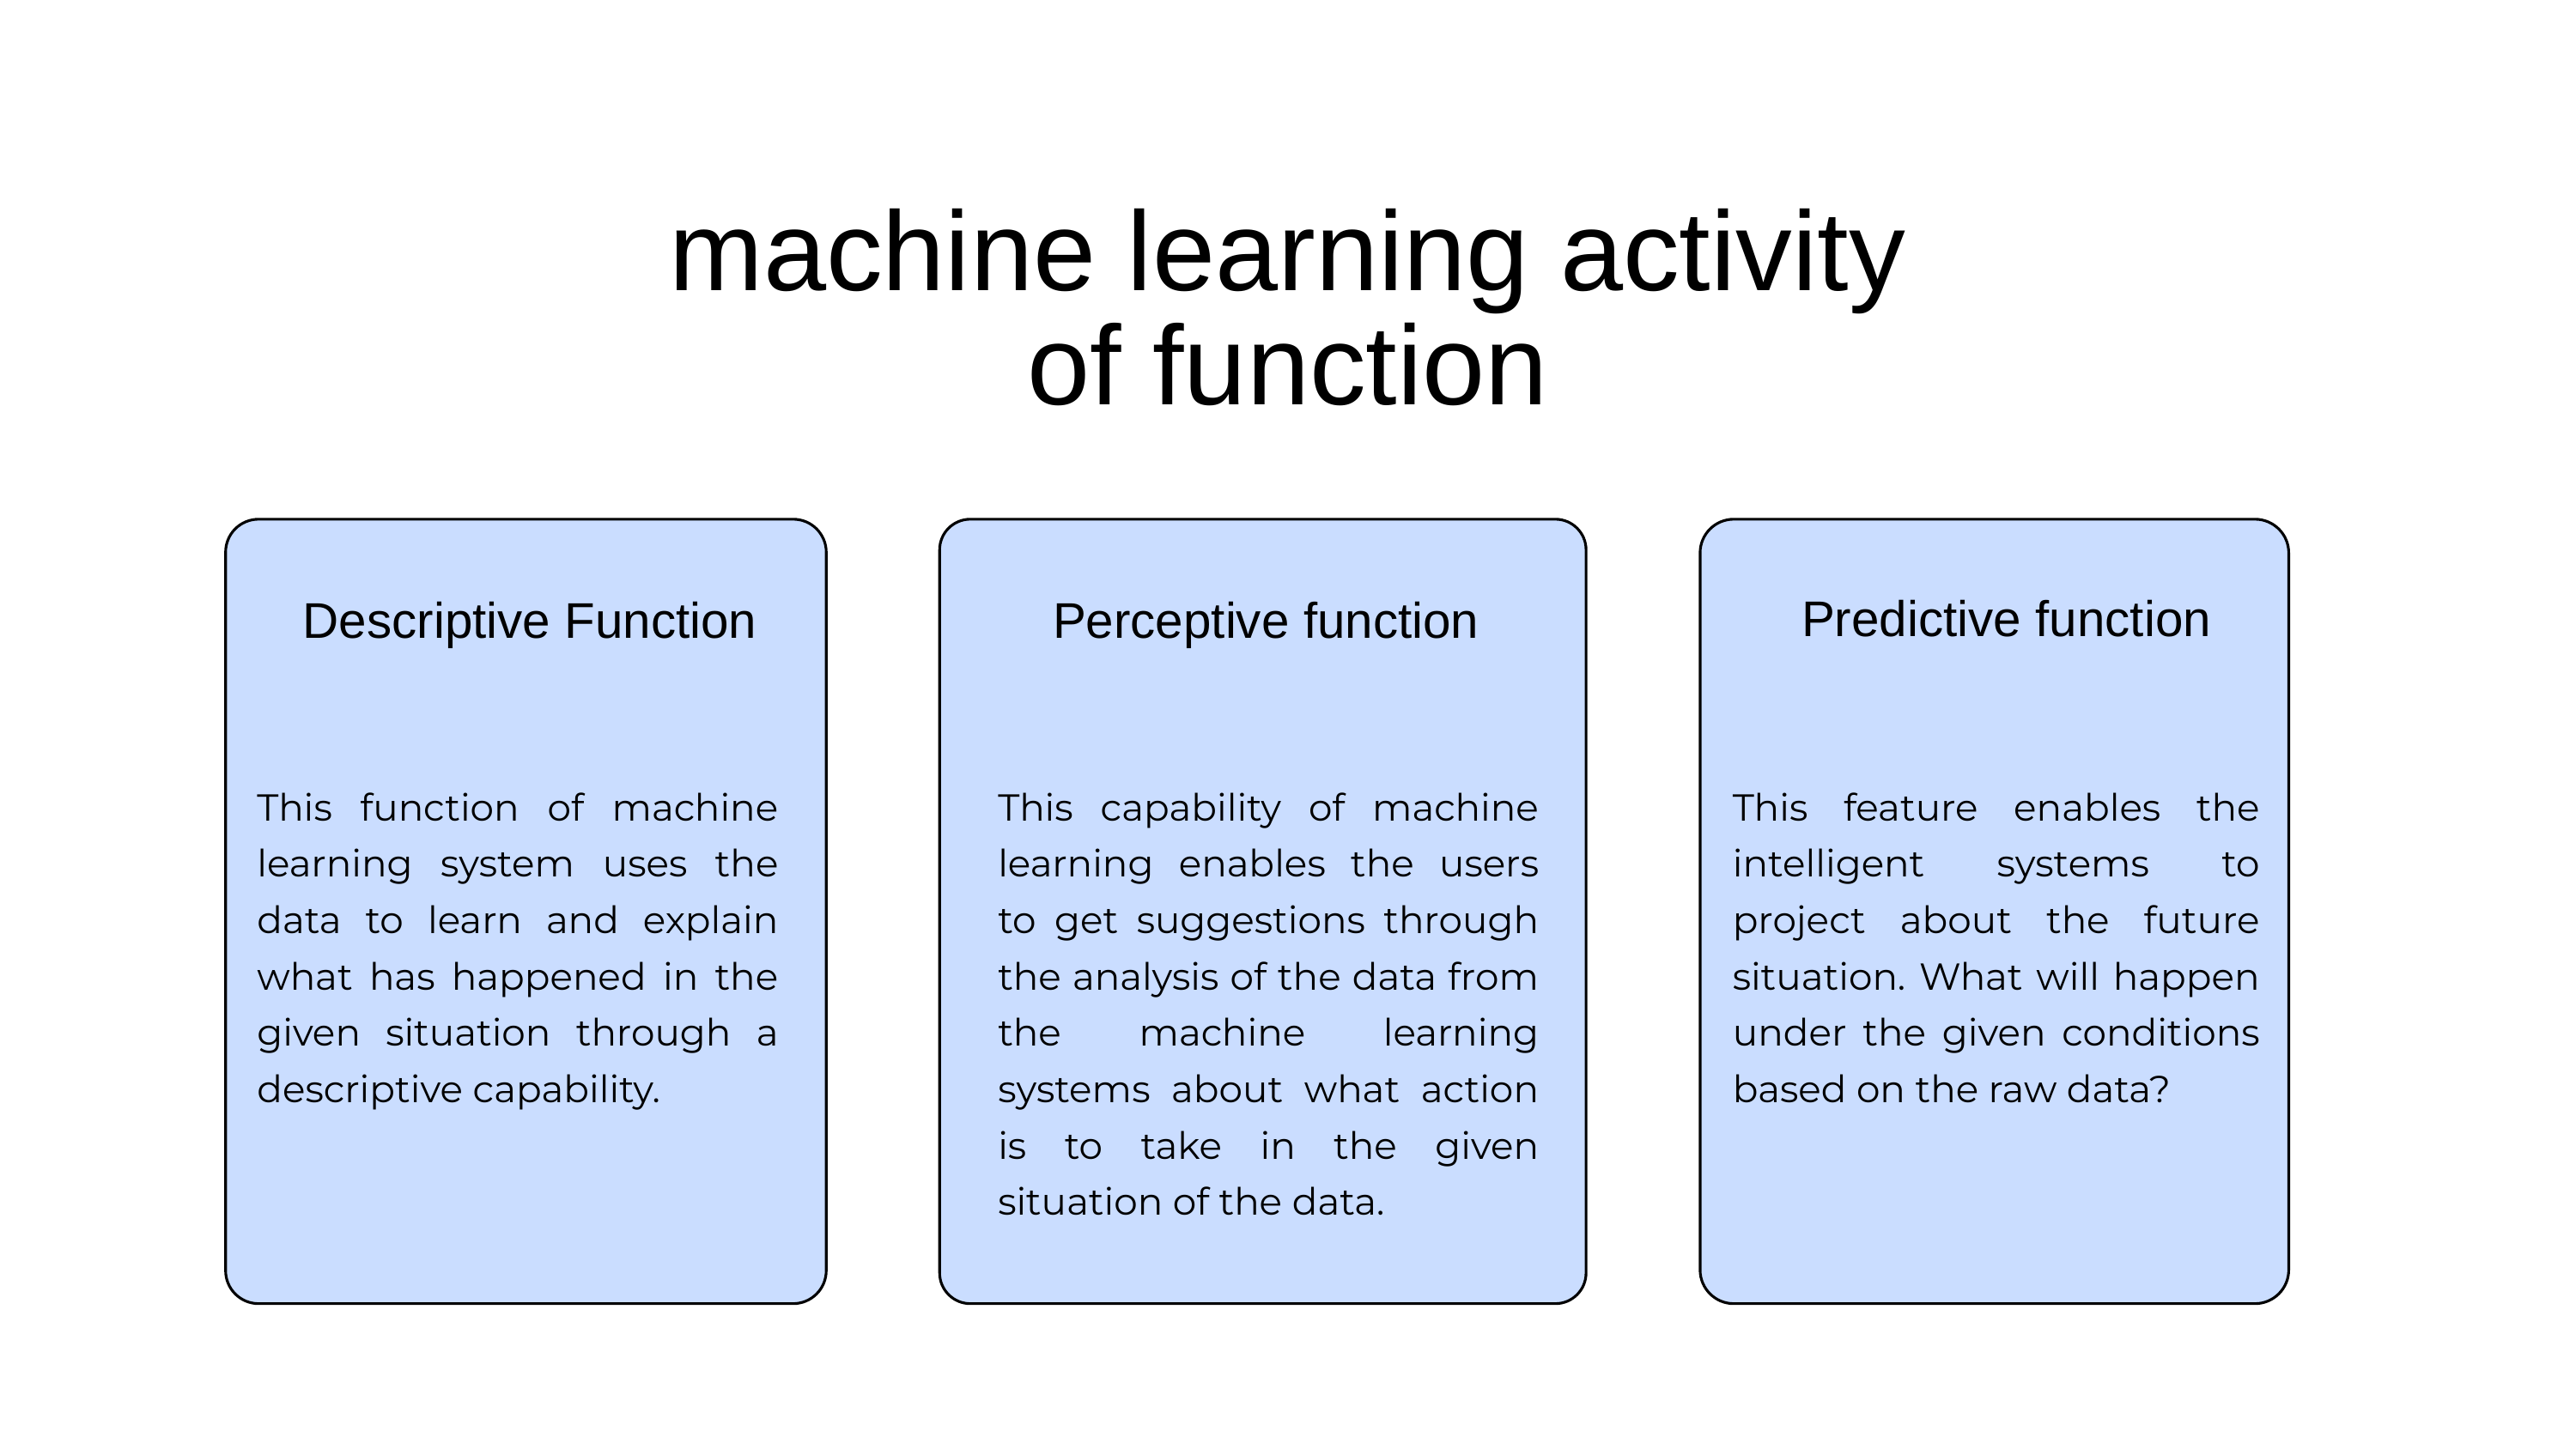

machine learning activity of function

Predictive function
Descriptive Function
Perceptive function
This function of machine learning system uses the data to learn and explain what has happened in the given situation through a descriptive capability.
This capability of machine learning enables the users to get suggestions through the analysis of the data from the machine learning systems about what action is to take in the given situation of the data.
This feature enables the intelligent systems to project about the future situation. What will happen under the given conditions based on the raw data?